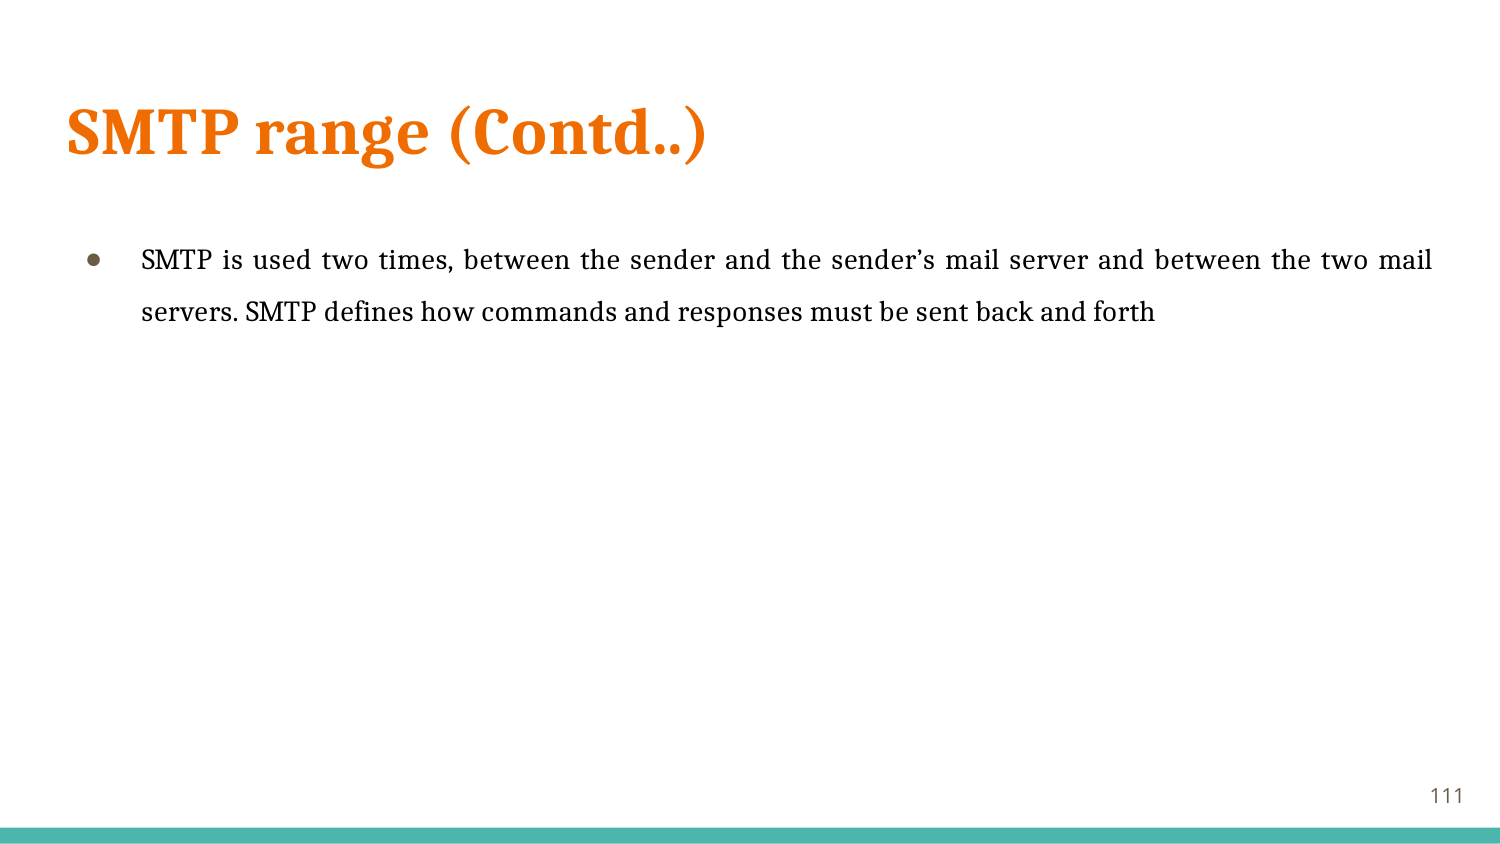

# SMTP range (Contd..)
SMTP is used two times, between the sender and the sender’s mail server and between the two mail servers. SMTP defines how commands and responses must be sent back and forth
111